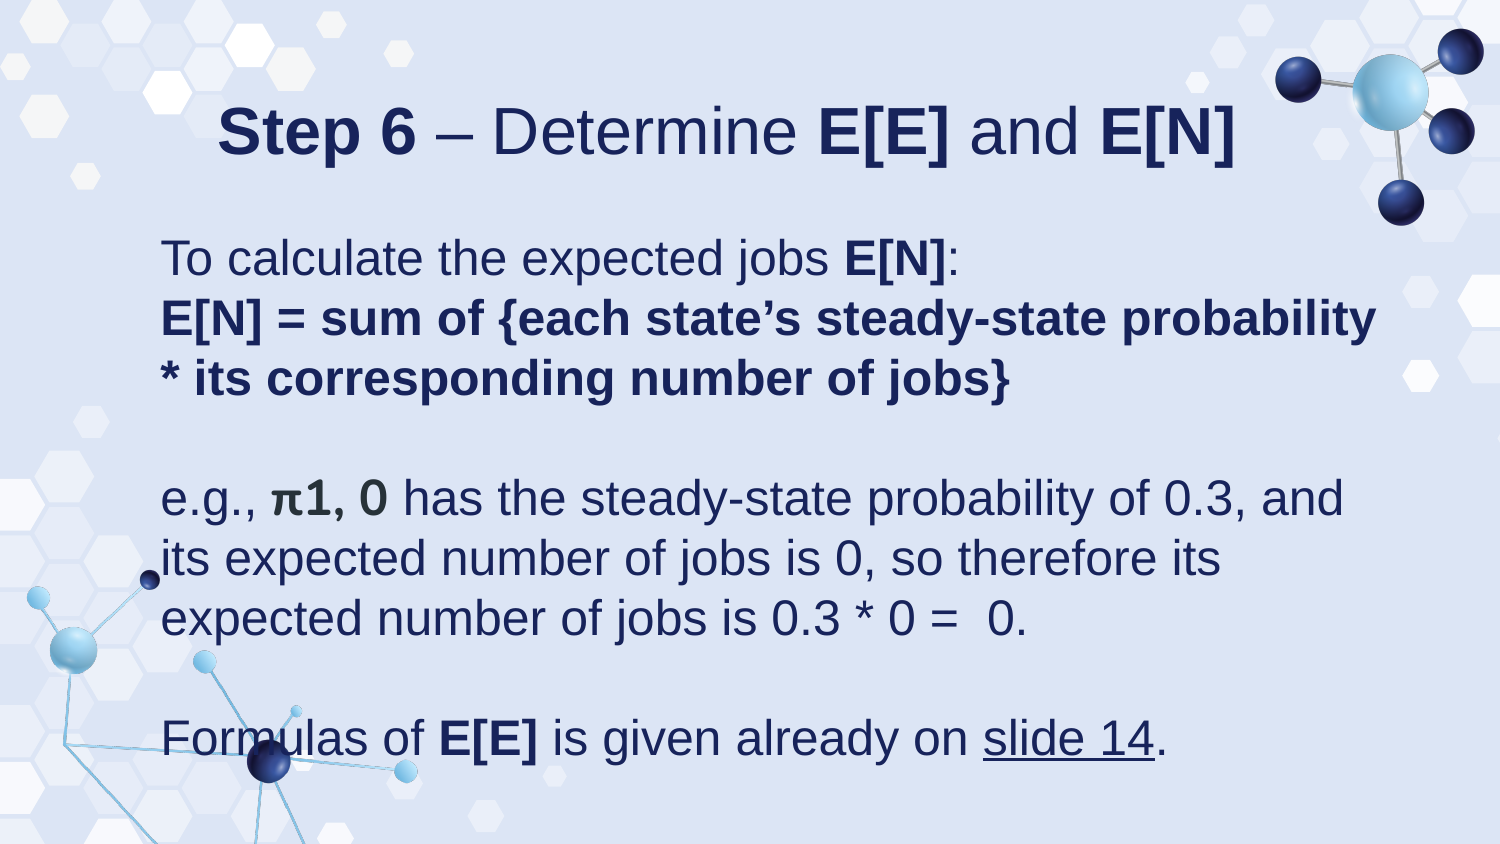

# Step 6 – Determine E[E] and E[N]
To calculate the expected jobs E[N]:
E[N] = sum of {each state’s steady-state probability * its corresponding number of jobs}

e.g., π1, 0 has the steady-state probability of 0.3, and its expected number of jobs is 0, so therefore its expected number of jobs is 0.3 * 0 =  0.

Formulas of E[E] is given already on slide 14.